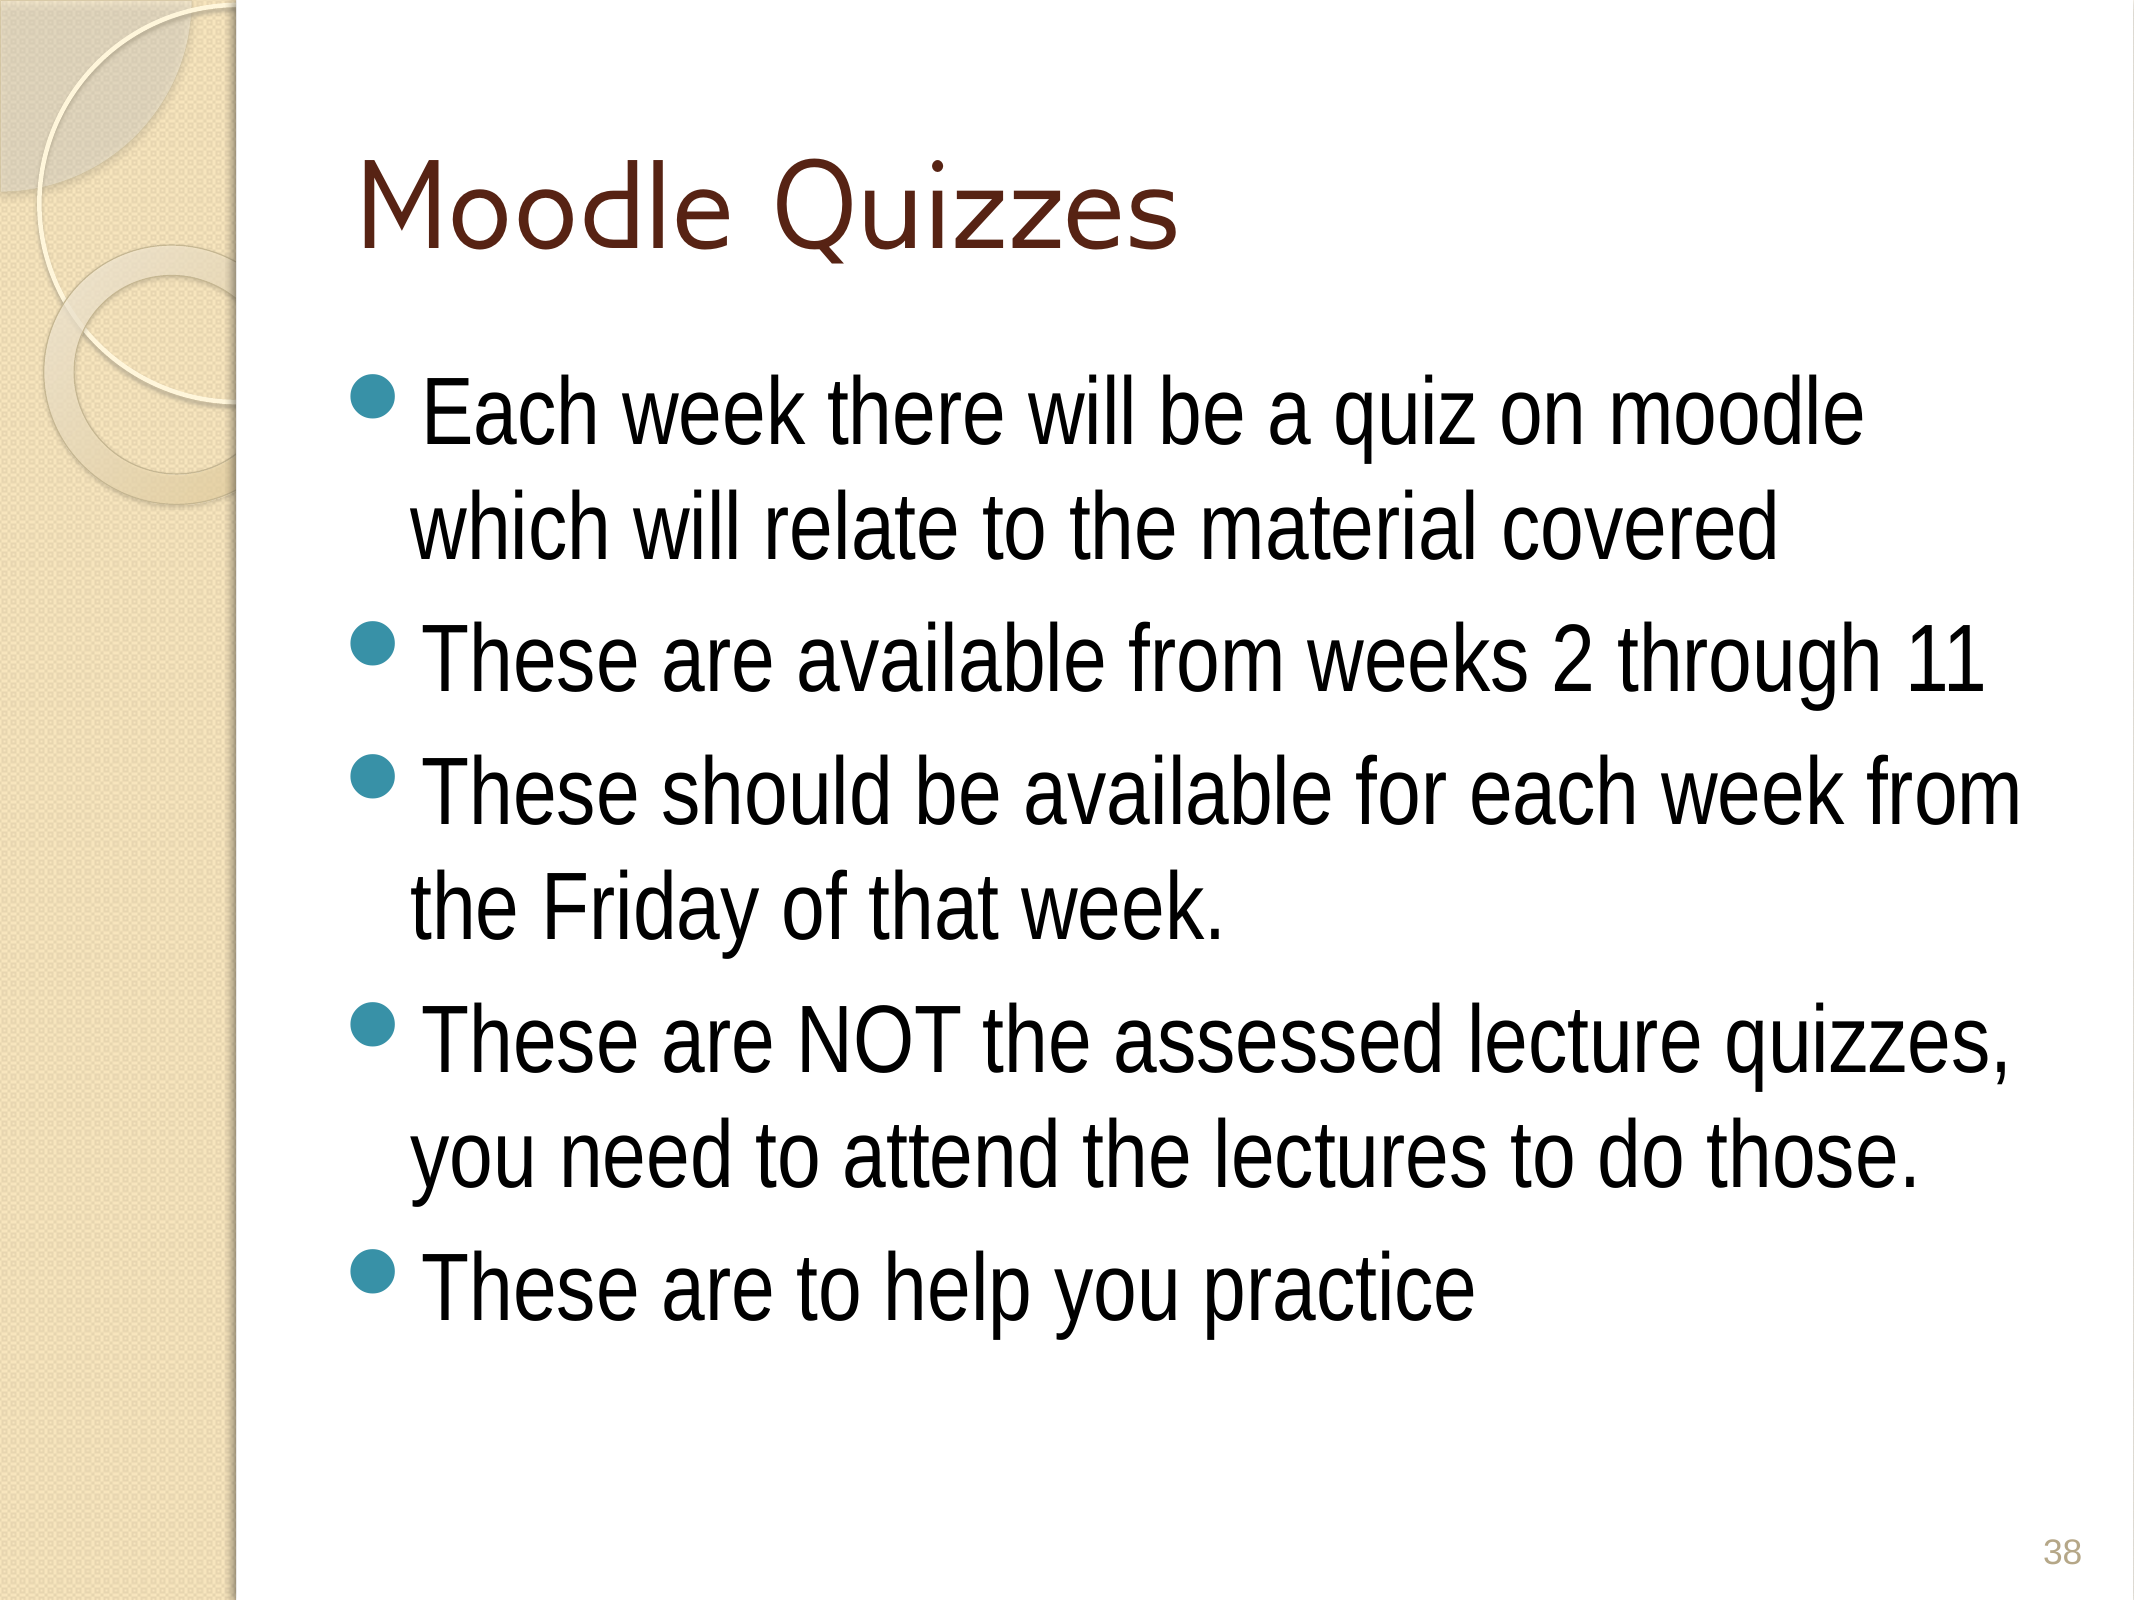

# Moodle Quizzes
Each week there will be a quiz on moodle which will relate to the material covered
These are available from weeks 2 through 11
These should be available for each week from the Friday of that week.
These are NOT the assessed lecture quizzes, you need to attend the lectures to do those.
These are to help you practice

38